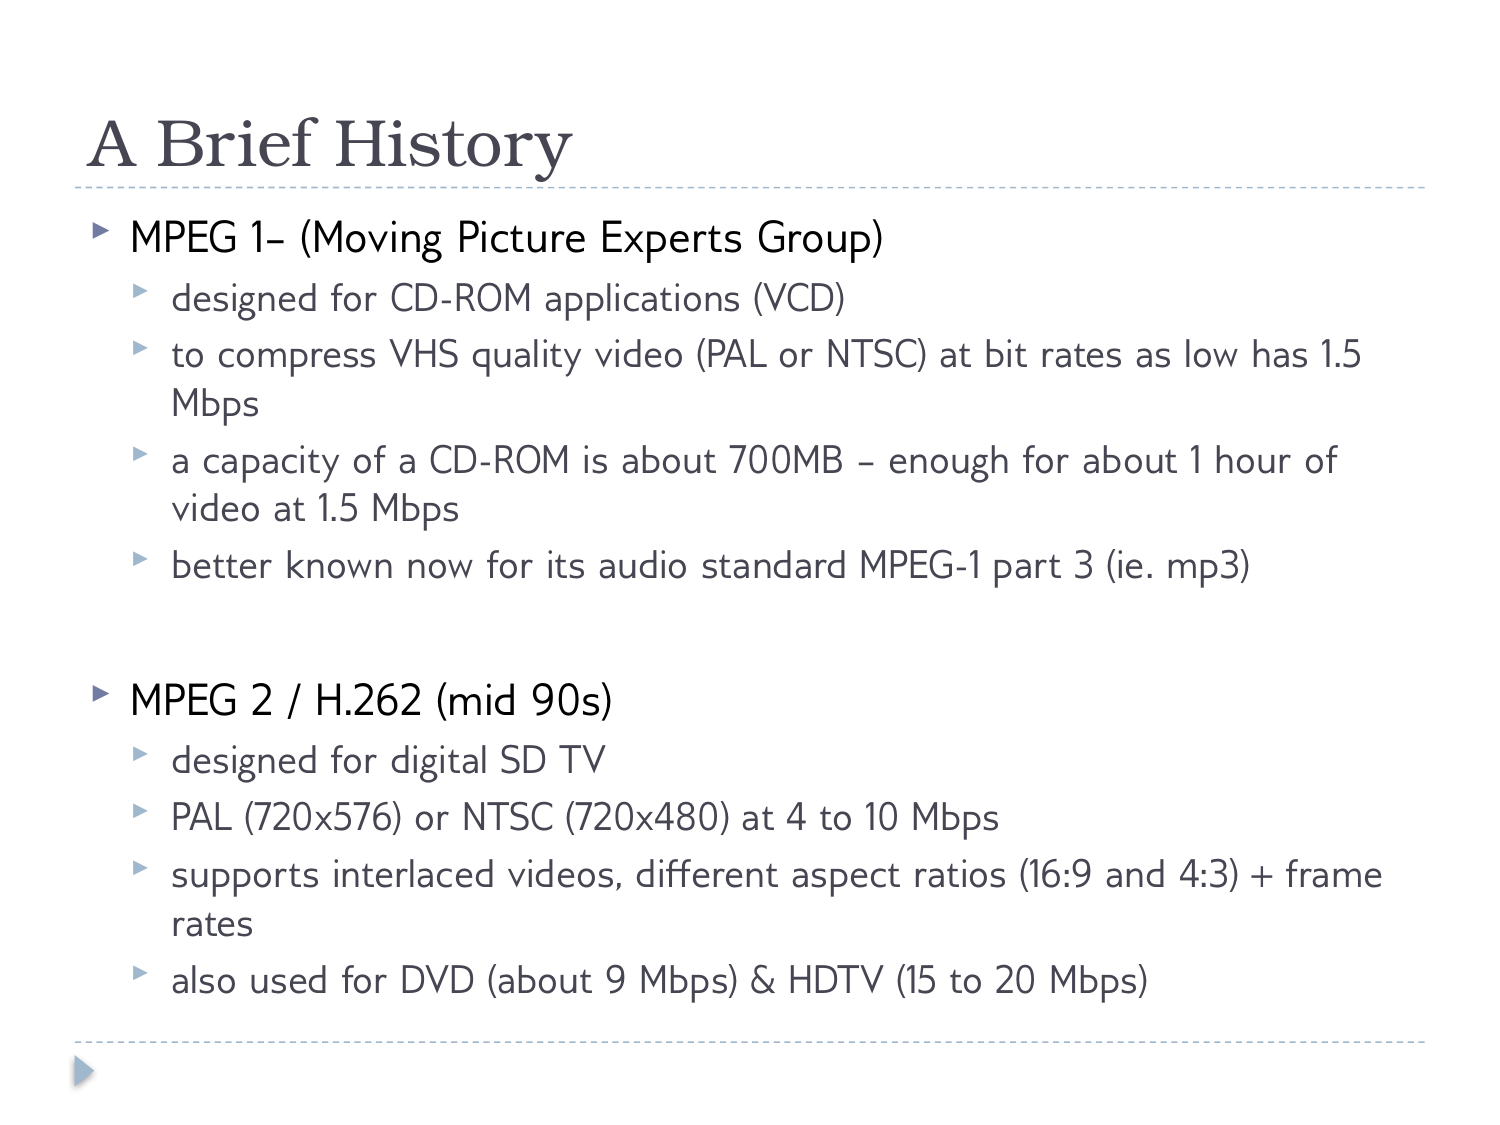

# A Brief History
MPEG 1– (Moving Picture Experts Group)
designed for CD-ROM applications (VCD)
to compress VHS quality video (PAL or NTSC) at bit rates as low has 1.5 Mbps
a capacity of a CD-ROM is about 700MB – enough for about 1 hour of video at 1.5 Mbps
better known now for its audio standard MPEG-1 part 3 (ie. mp3)

MPEG 2 / H.262 (mid 90s)
designed for digital SD TV
PAL (720x576) or NTSC (720x480) at 4 to 10 Mbps
supports interlaced videos, different aspect ratios (16:9 and 4:3) + frame rates
also used for DVD (about 9 Mbps) & HDTV (15 to 20 Mbps)